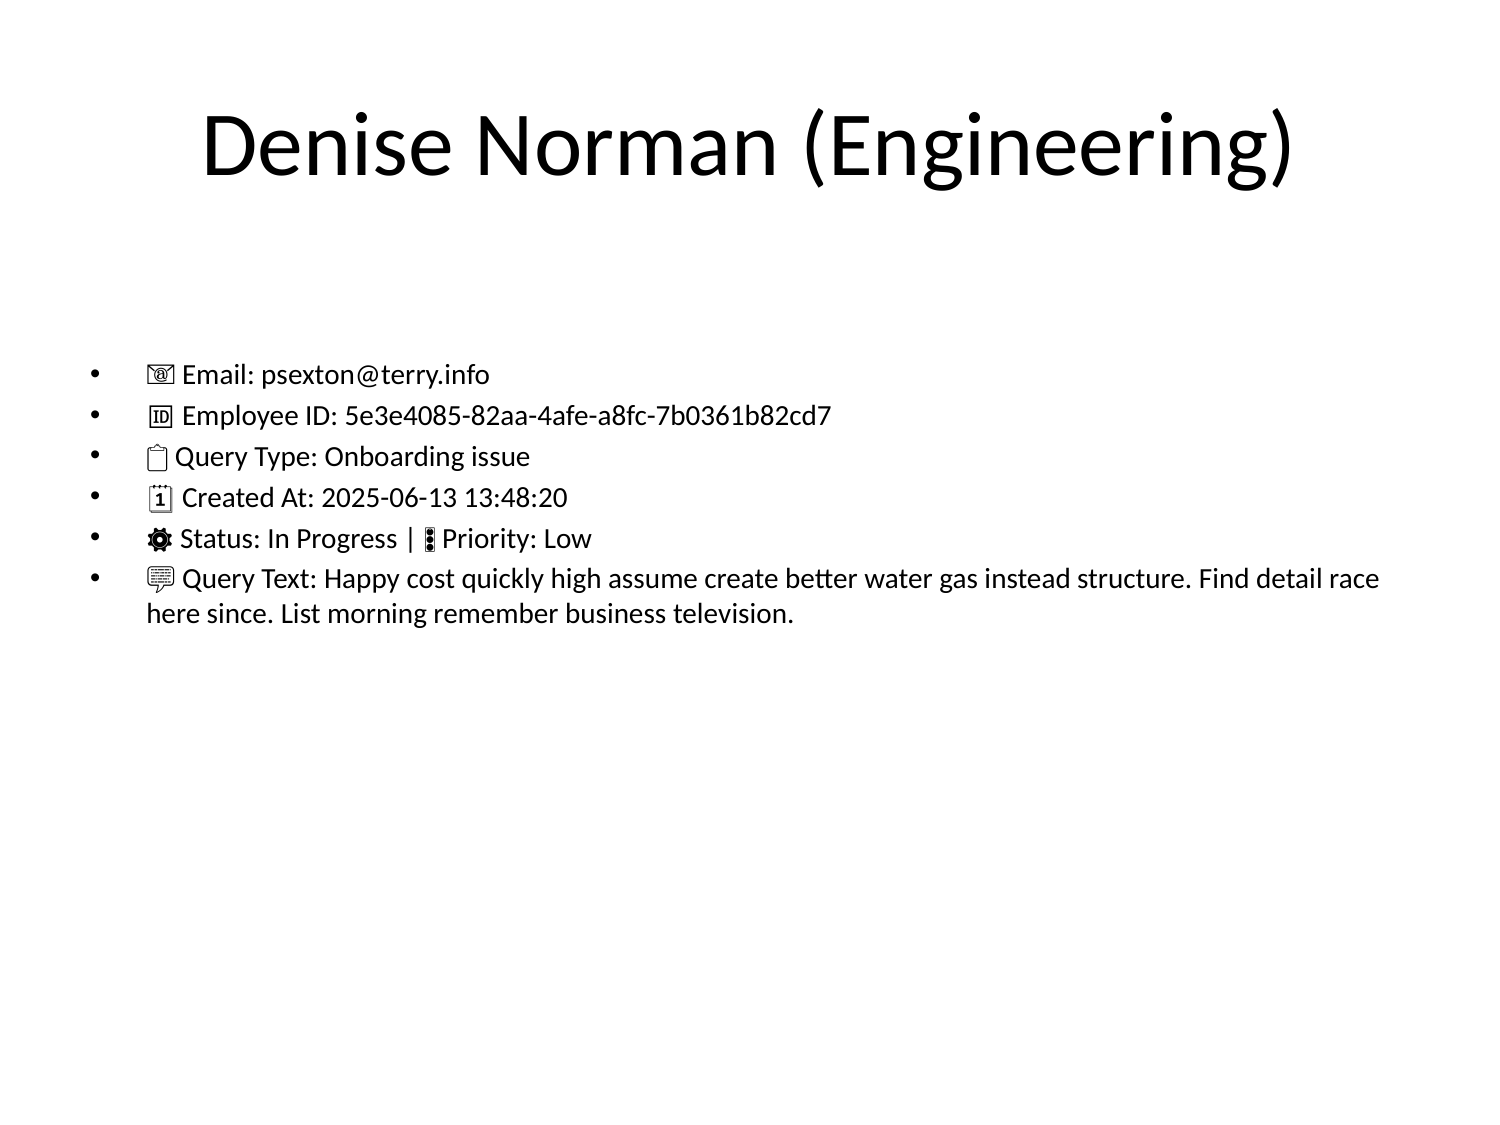

# Denise Norman (Engineering)

📧 Email: psexton@terry.info
🆔 Employee ID: 5e3e4085-82aa-4afe-a8fc-7b0361b82cd7
📋 Query Type: Onboarding issue
🗓 Created At: 2025-06-13 13:48:20
⚙ Status: In Progress | 🚦 Priority: Low
💬 Query Text: Happy cost quickly high assume create better water gas instead structure. Find detail race here since. List morning remember business television.